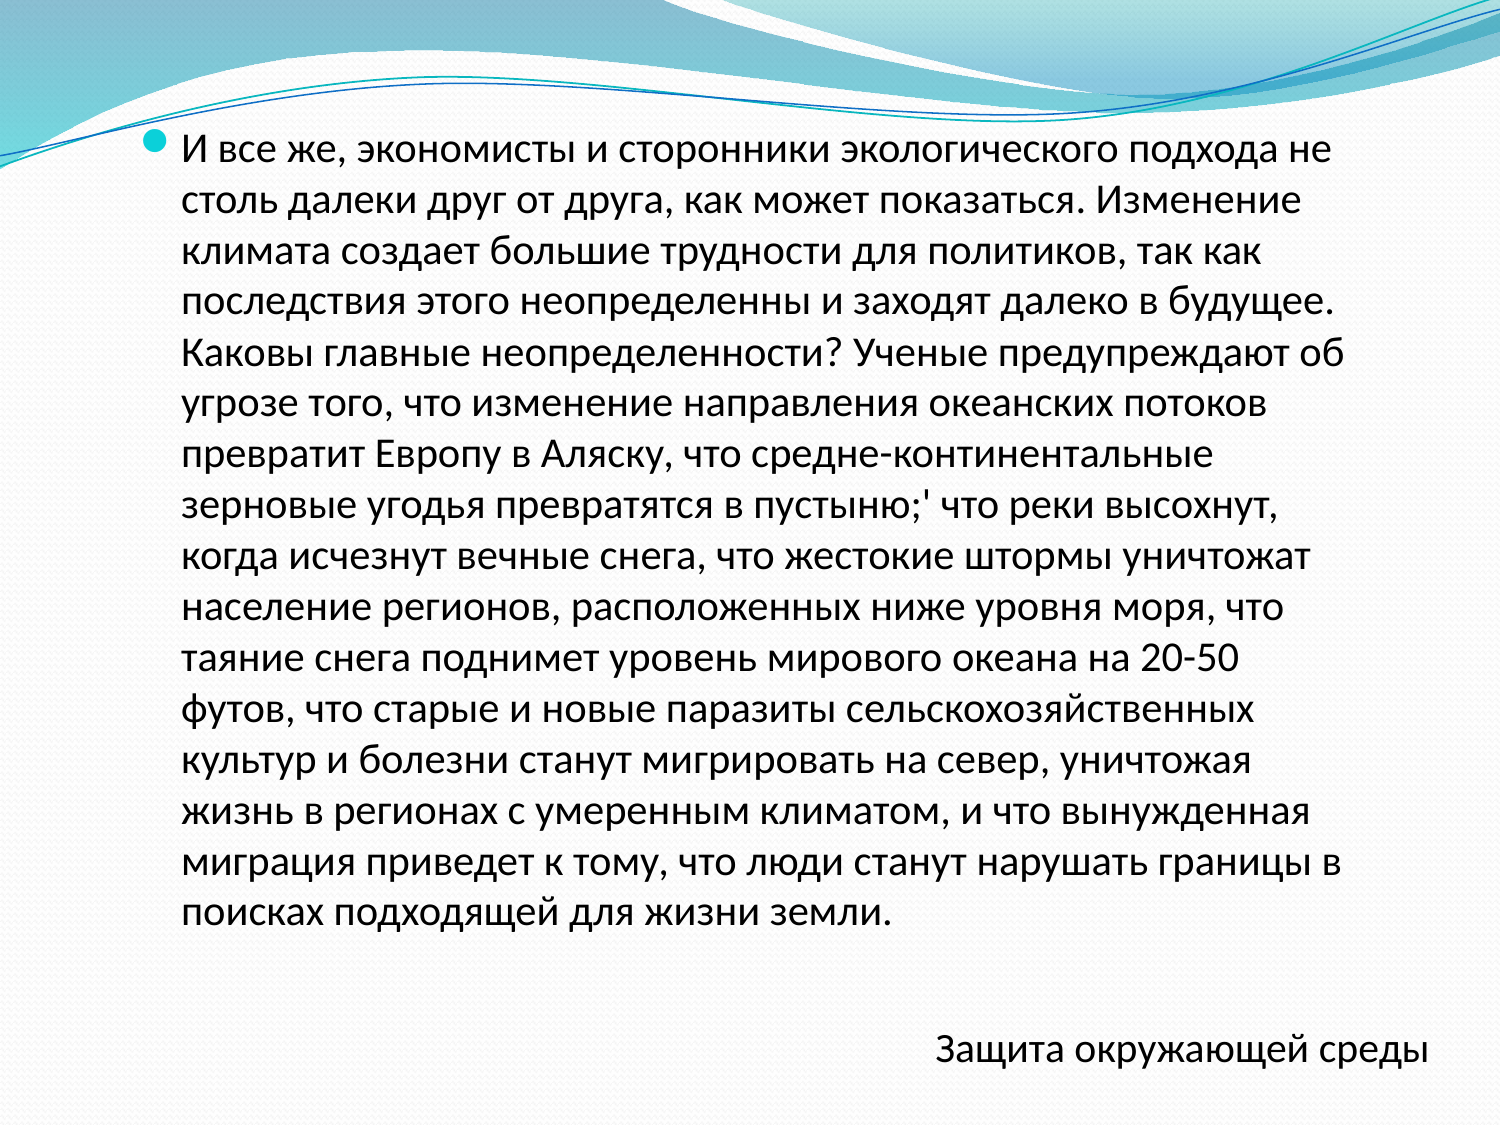

И все же, экономисты и сторонники экологического подхода не столь далеки друг от друга, как может показаться. Изменение климата создает большие трудности для политиков, так как последствия этого неопределенны и заходят далеко в будущее. Каковы главные неопределенности? Ученые предупреждают об угрозе того, что изменение направления океанских потоков превратит Европу в Аляску, что средне-континентальные зерновые угодья превратятся в пустыню;' что реки высохнут, когда исчезнут вечные снега, что жестокие штормы уничтожат население регионов, расположенных ниже уровня моря, что таяние снега поднимет уровень мирового океана на 20-50 футов, что старые и новые паразиты сельскохозяйственных культур и болезни станут мигрировать на север, уничтожая жизнь в регионах с умеренным климатом, и что вынужденная миграция приведет к тому, что люди станут нарушать границы в поисках подходящей для жизни земли.

Защита окружающей среды